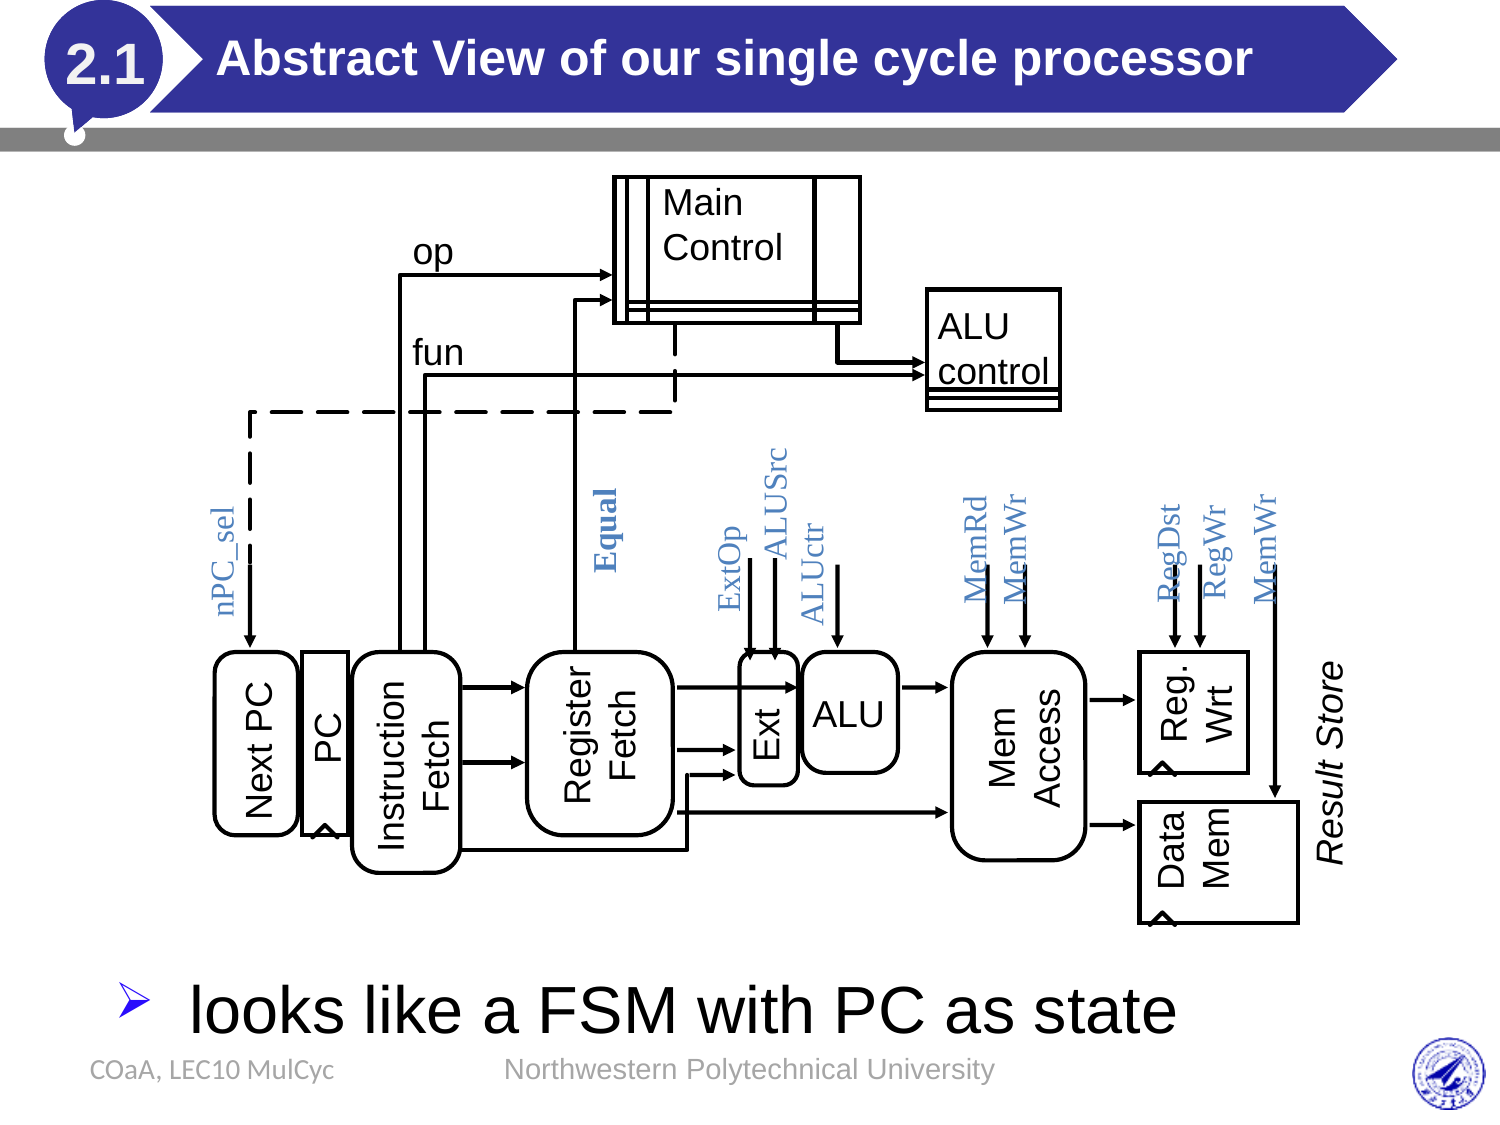

x =   1011000

# Abstract View of our single cycle processor
2.1
Main
Control

op

ALU
control

fun

ALUSrc
Equal
ExtOp
MemWr
MemWr
MemRd
RegWr
RegDst
nPC_sel
ALUctr

Reg.
Wrt

ALU
Register
Fetch

Ext
Mem
Access

PC
Instruction
Fetch
Next PC
Result Store

Data
Mem

looks like a FSM with PC as state
COaA, LEC10 MulCyc
Northwestern Polytechnical University
11